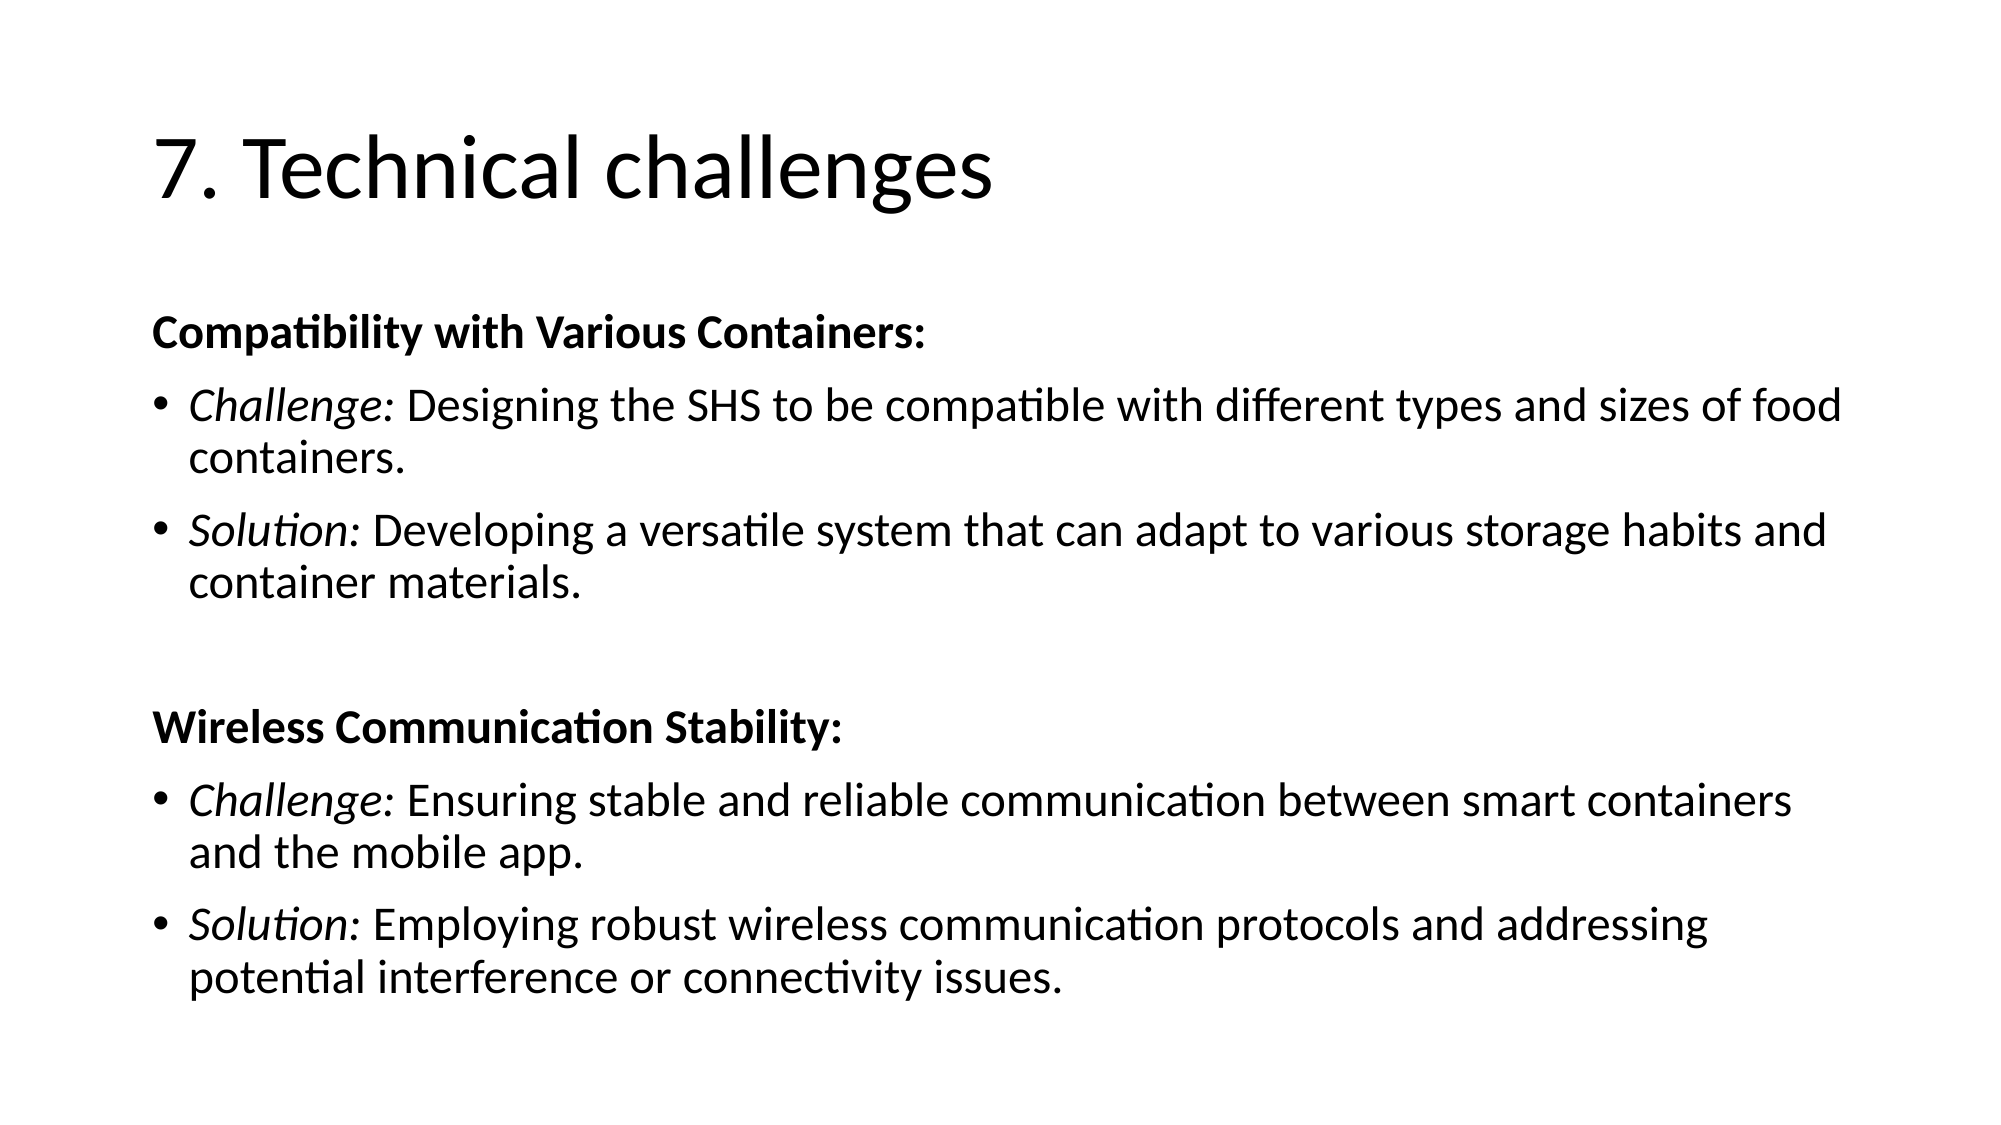

# 7. Technical challenges
Compatibility with Various Containers:
Challenge: Designing the SHS to be compatible with different types and sizes of food containers.
Solution: Developing a versatile system that can adapt to various storage habits and container materials.

Wireless Communication Stability:
Challenge: Ensuring stable and reliable communication between smart containers and the mobile app.
Solution: Employing robust wireless communication protocols and addressing potential interference or connectivity issues.